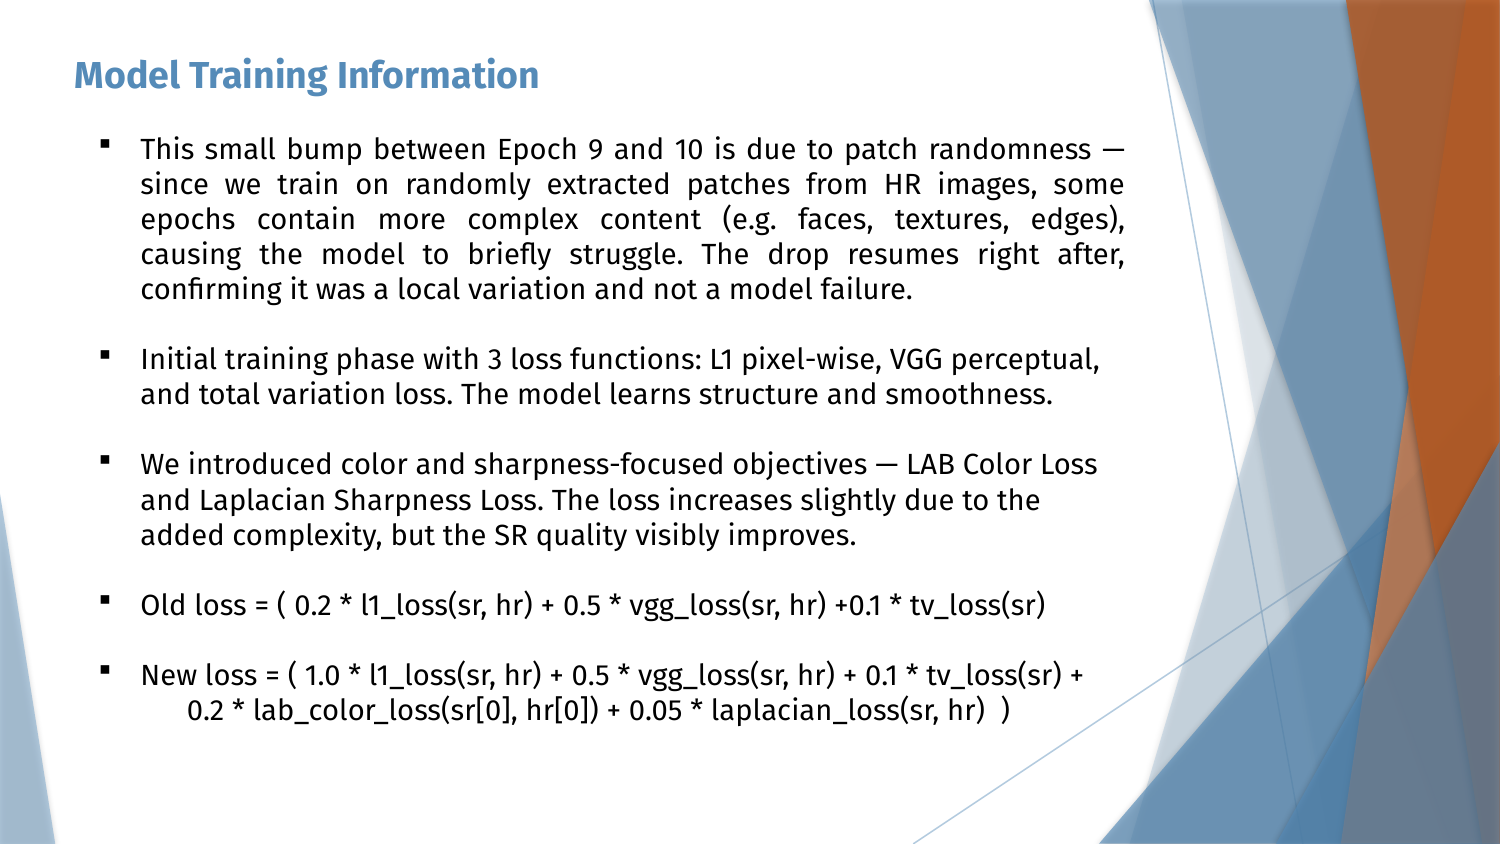

Model Training Information
This small bump between Epoch 9 and 10 is due to patch randomness — since we train on randomly extracted patches from HR images, some epochs contain more complex content (e.g. faces, textures, edges), causing the model to briefly struggle. The drop resumes right after, confirming it was a local variation and not a model failure.

Initial training phase with 3 loss functions: L1 pixel-wise, VGG perceptual, and total variation loss. The model learns structure and smoothness.

We introduced color and sharpness-focused objectives — LAB Color Loss and Laplacian Sharpness Loss. The loss increases slightly due to the added complexity, but the SR quality visibly improves.
Old loss = ( 0.2 * l1_loss(sr, hr) + 0.5 * vgg_loss(sr, hr) +0.1 * tv_loss(sr)

New loss = ( 1.0 * l1_loss(sr, hr) + 0.5 * vgg_loss(sr, hr) + 0.1 * tv_loss(sr) +            0.2 * lab_color_loss(sr[0], hr[0]) + 0.05 * laplacian_loss(sr, hr)  )